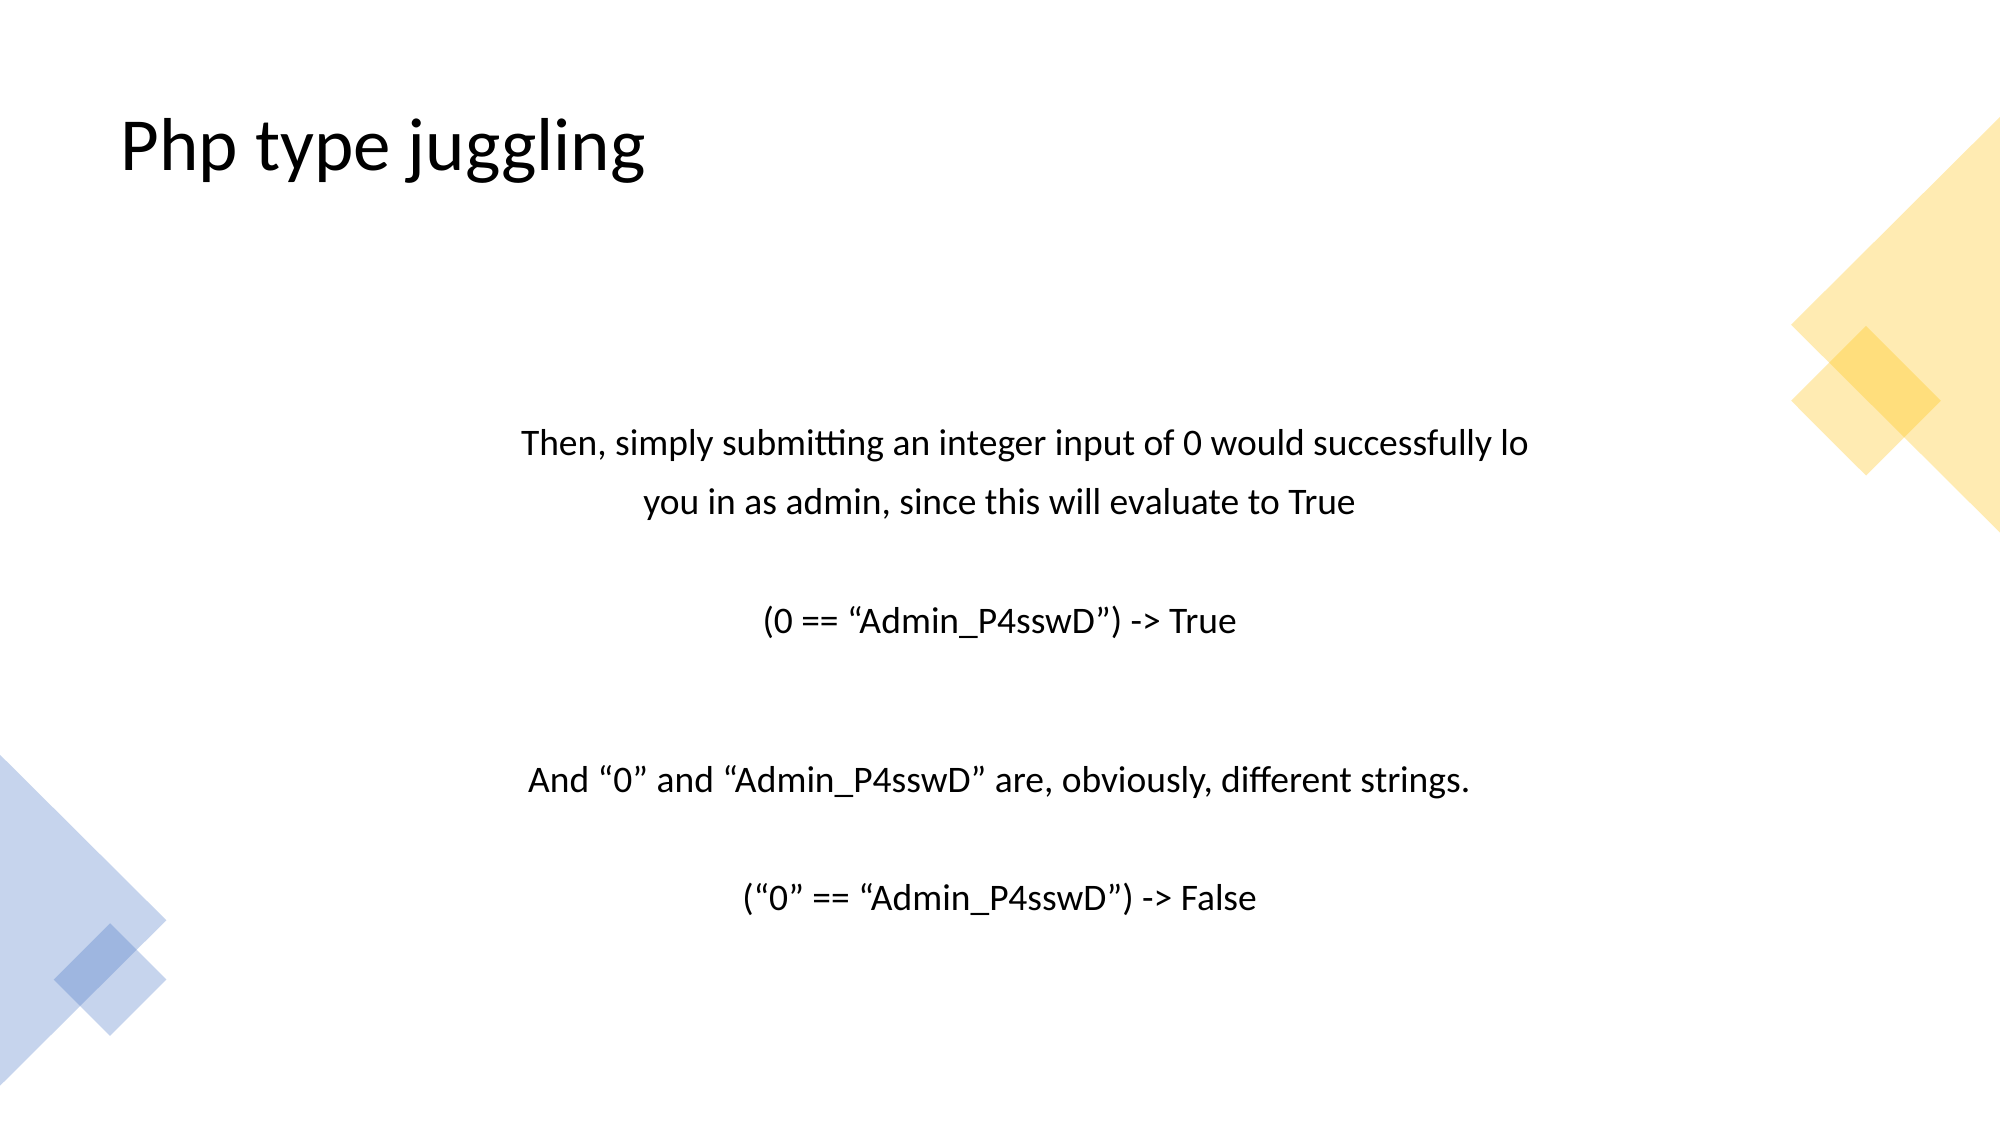

# Php type juggling

      Then, simply submitting an integer input of 0 would successfully lo
you in as admin, since this will evaluate to True

(0 == “Admin_P4sswD”) -> True

And “0” and “Admin_P4sswD” are, obviously, different strings.

(“0” == “Admin_P4sswD”) -> False